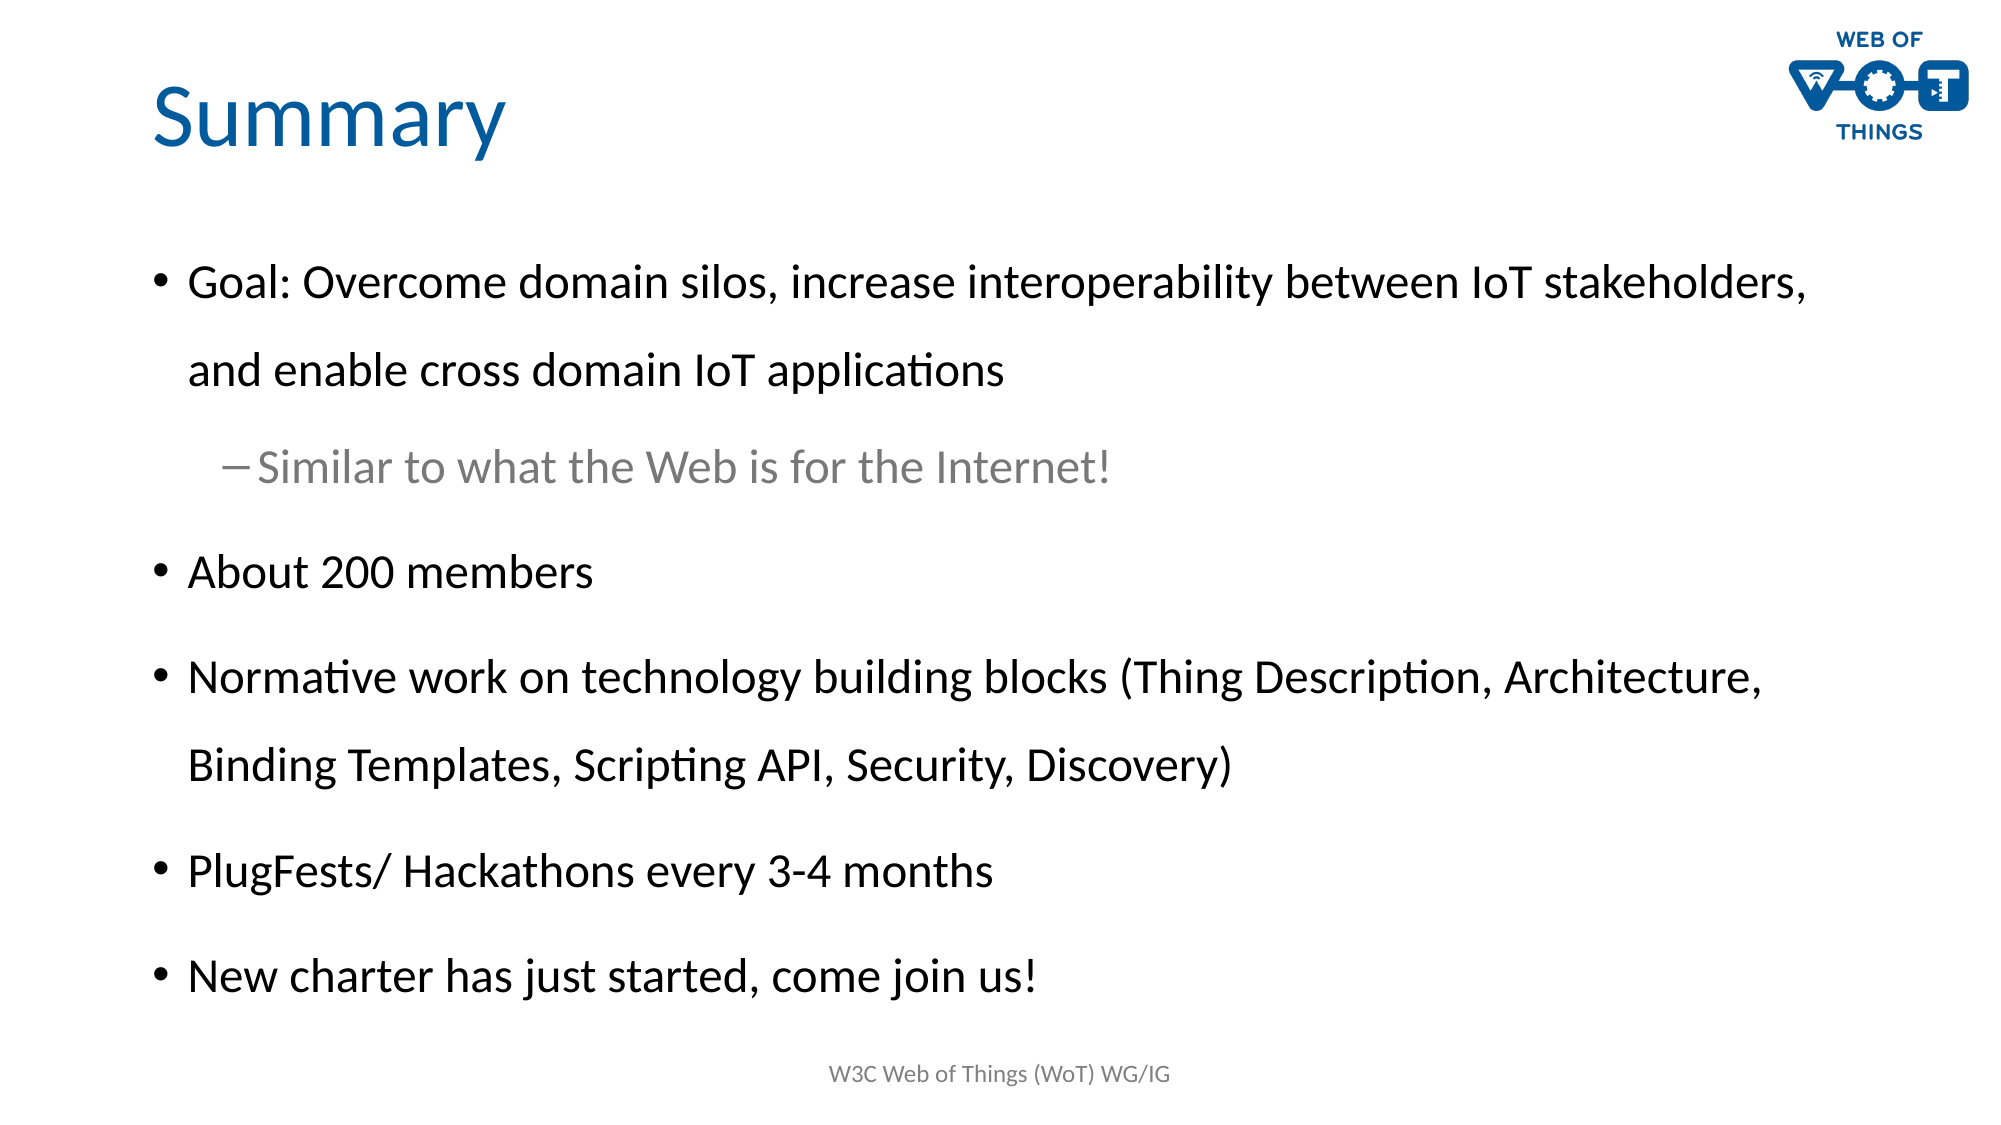

# Summary
Goal: Overcome domain silos, increase interoperability between IoT stakeholders, and enable cross domain IoT applications
Similar to what the Web is for the Internet!
About 200 members
Normative work on technology building blocks (Thing Description, Architecture, Binding Templates, Scripting API, Security, Discovery)
PlugFests/ Hackathons every 3-4 months
New charter has just started, come join us!

W3C Web of Things (WoT) WG/IG
27